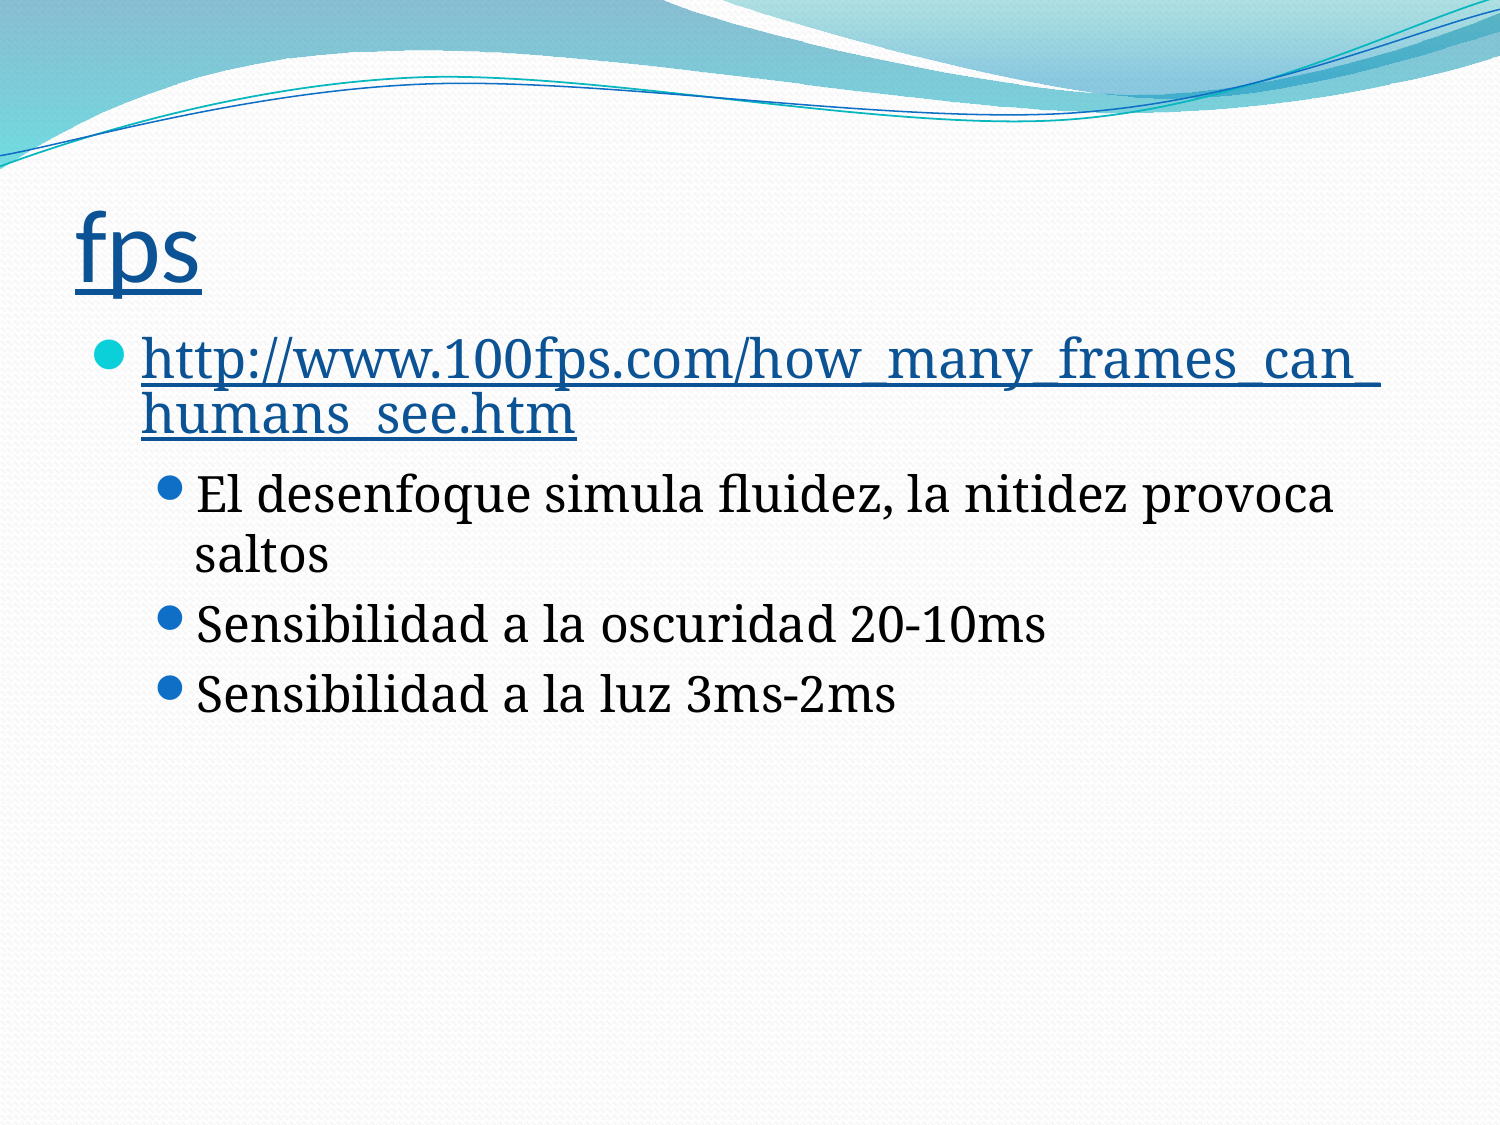

# fps
http://www.100fps.com/how_many_frames_can_humans_see.htm
El desenfoque simula fluidez, la nitidez provoca saltos
Sensibilidad a la oscuridad 20-10ms
Sensibilidad a la luz 3ms-2ms